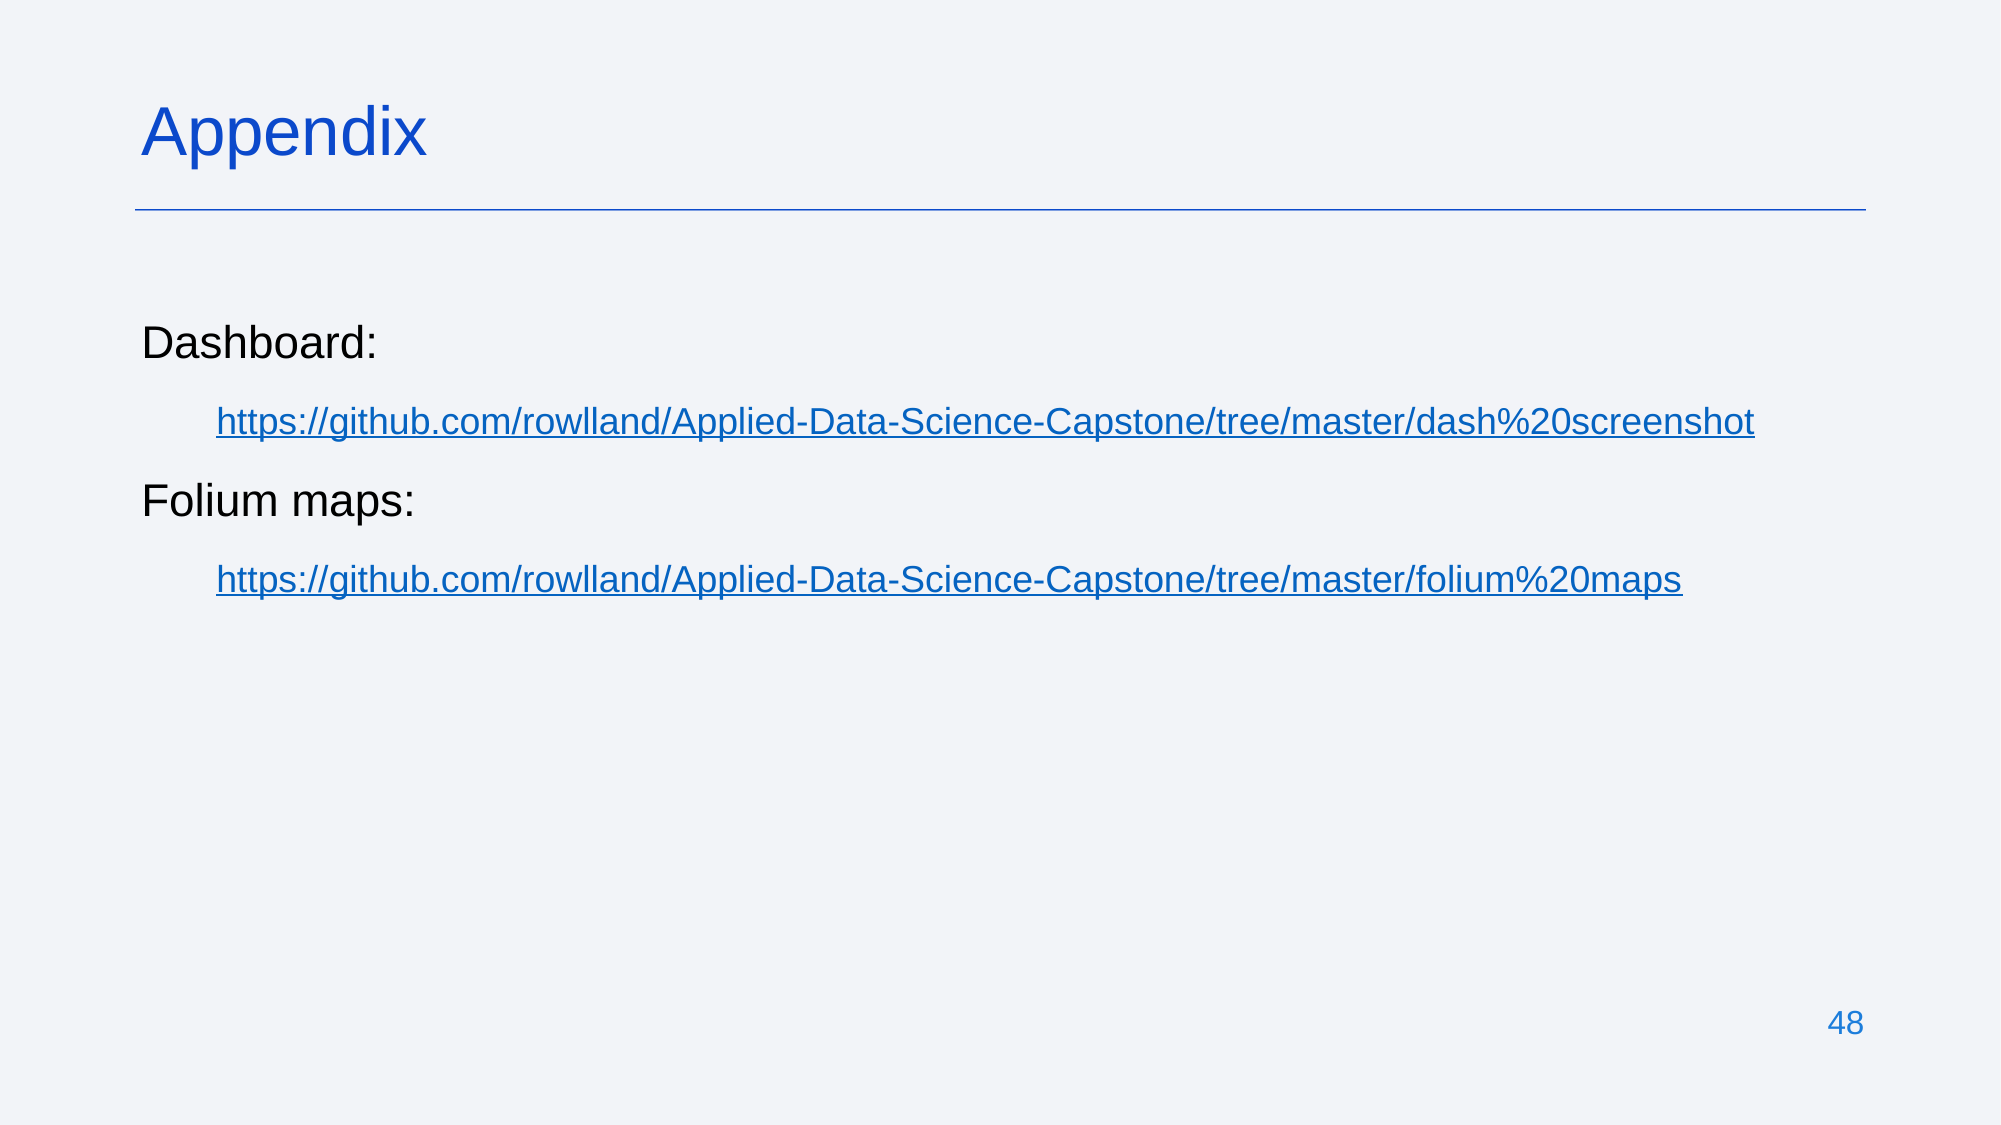

Appendix
Dashboard:
https://github.com/rowlland/Applied-Data-Science-Capstone/tree/master/dash%20screenshot
Folium maps:
https://github.com/rowlland/Applied-Data-Science-Capstone/tree/master/folium%20maps

48